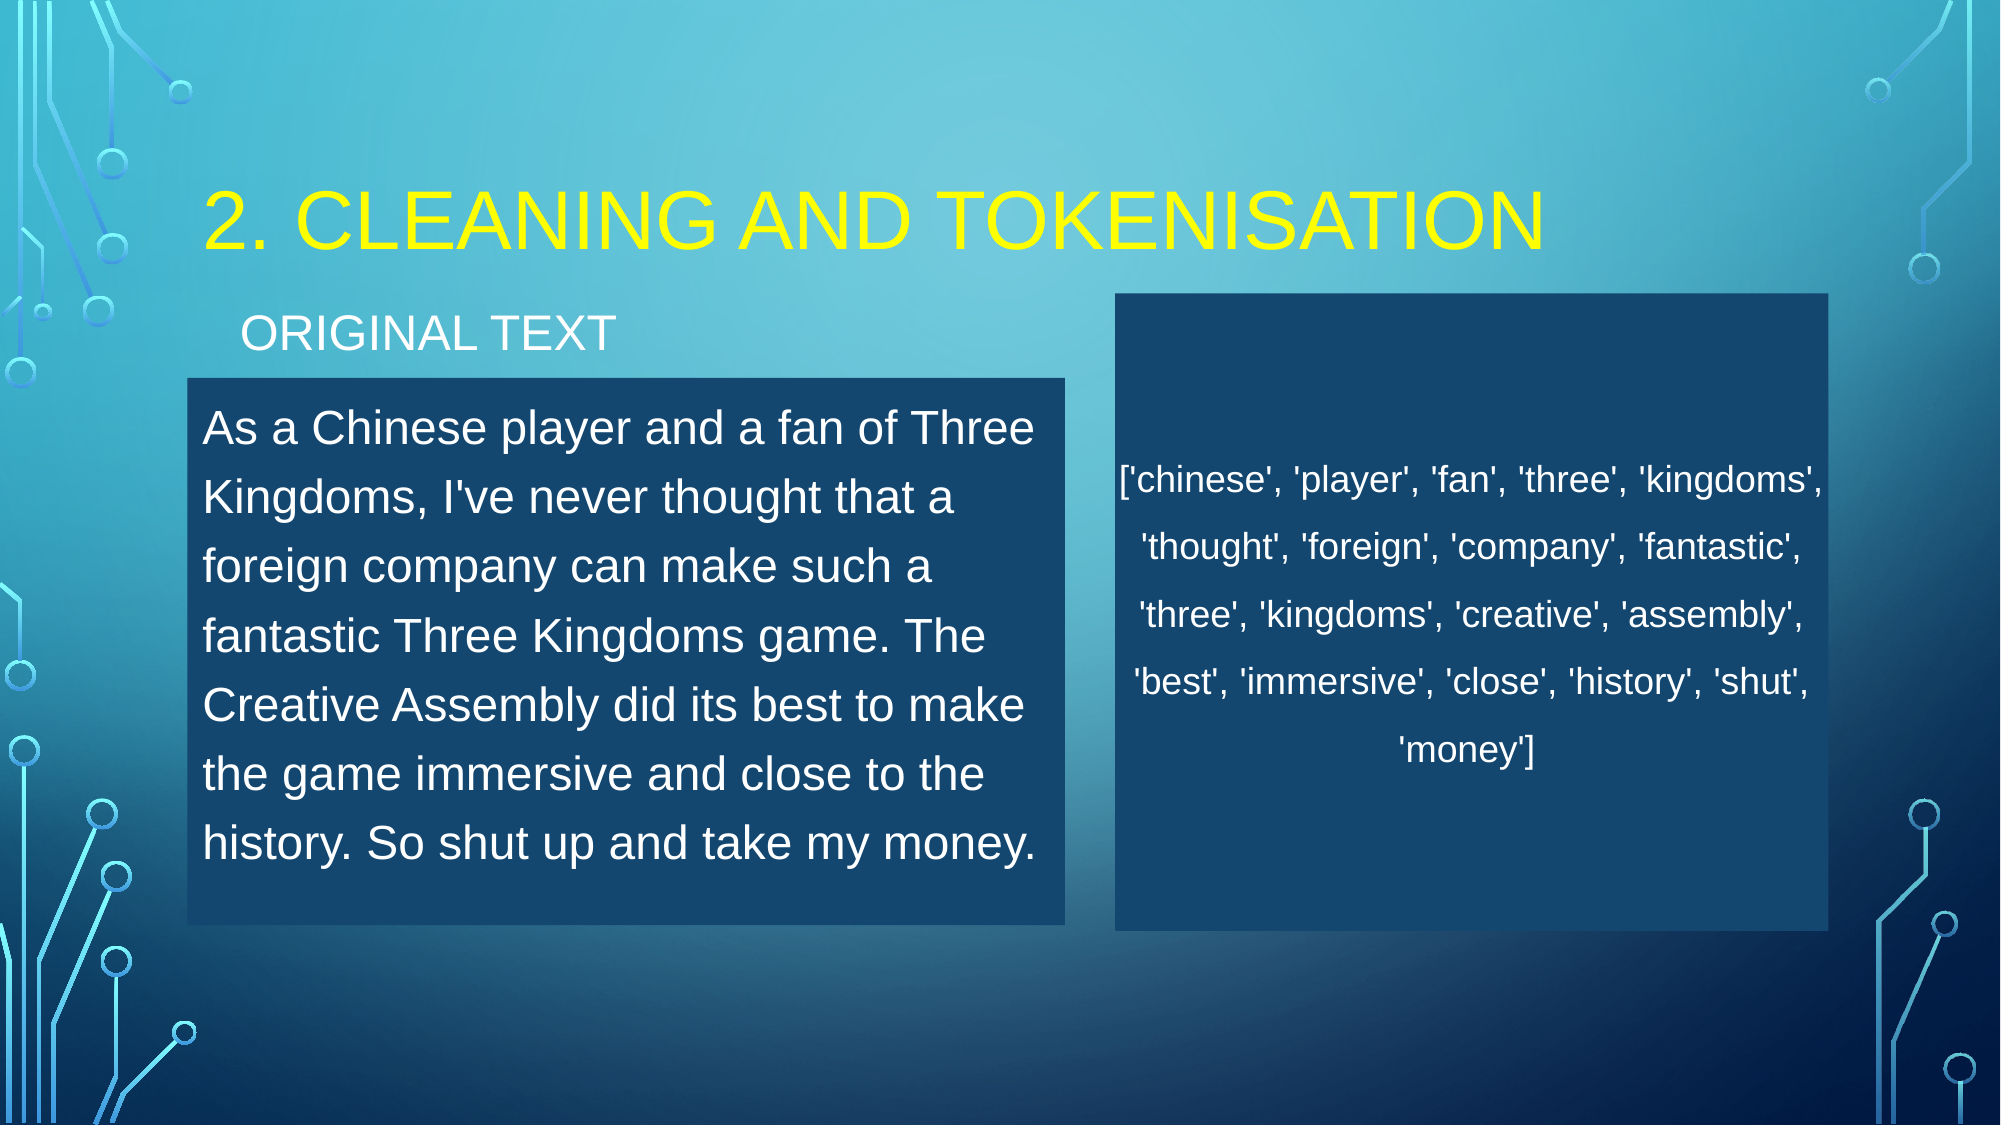

# 2. Cleaning and Tokenisation
Original text
CLEAN, Tokenised Text
As a Chinese player and a fan of Three Kingdoms, I've never thought that a foreign company can make such a fantastic Three Kingdoms game. The Creative Assembly did its best to make the game immersive and close to the history. So shut up and take my money.

['chinese', 'player', 'fan', 'three', 'kingdoms', 'thought', 'foreign', 'company', 'fantastic', 'three', 'kingdoms', 'creative', 'assembly', 'best', 'immersive', 'close', 'history', 'shut', 'money']